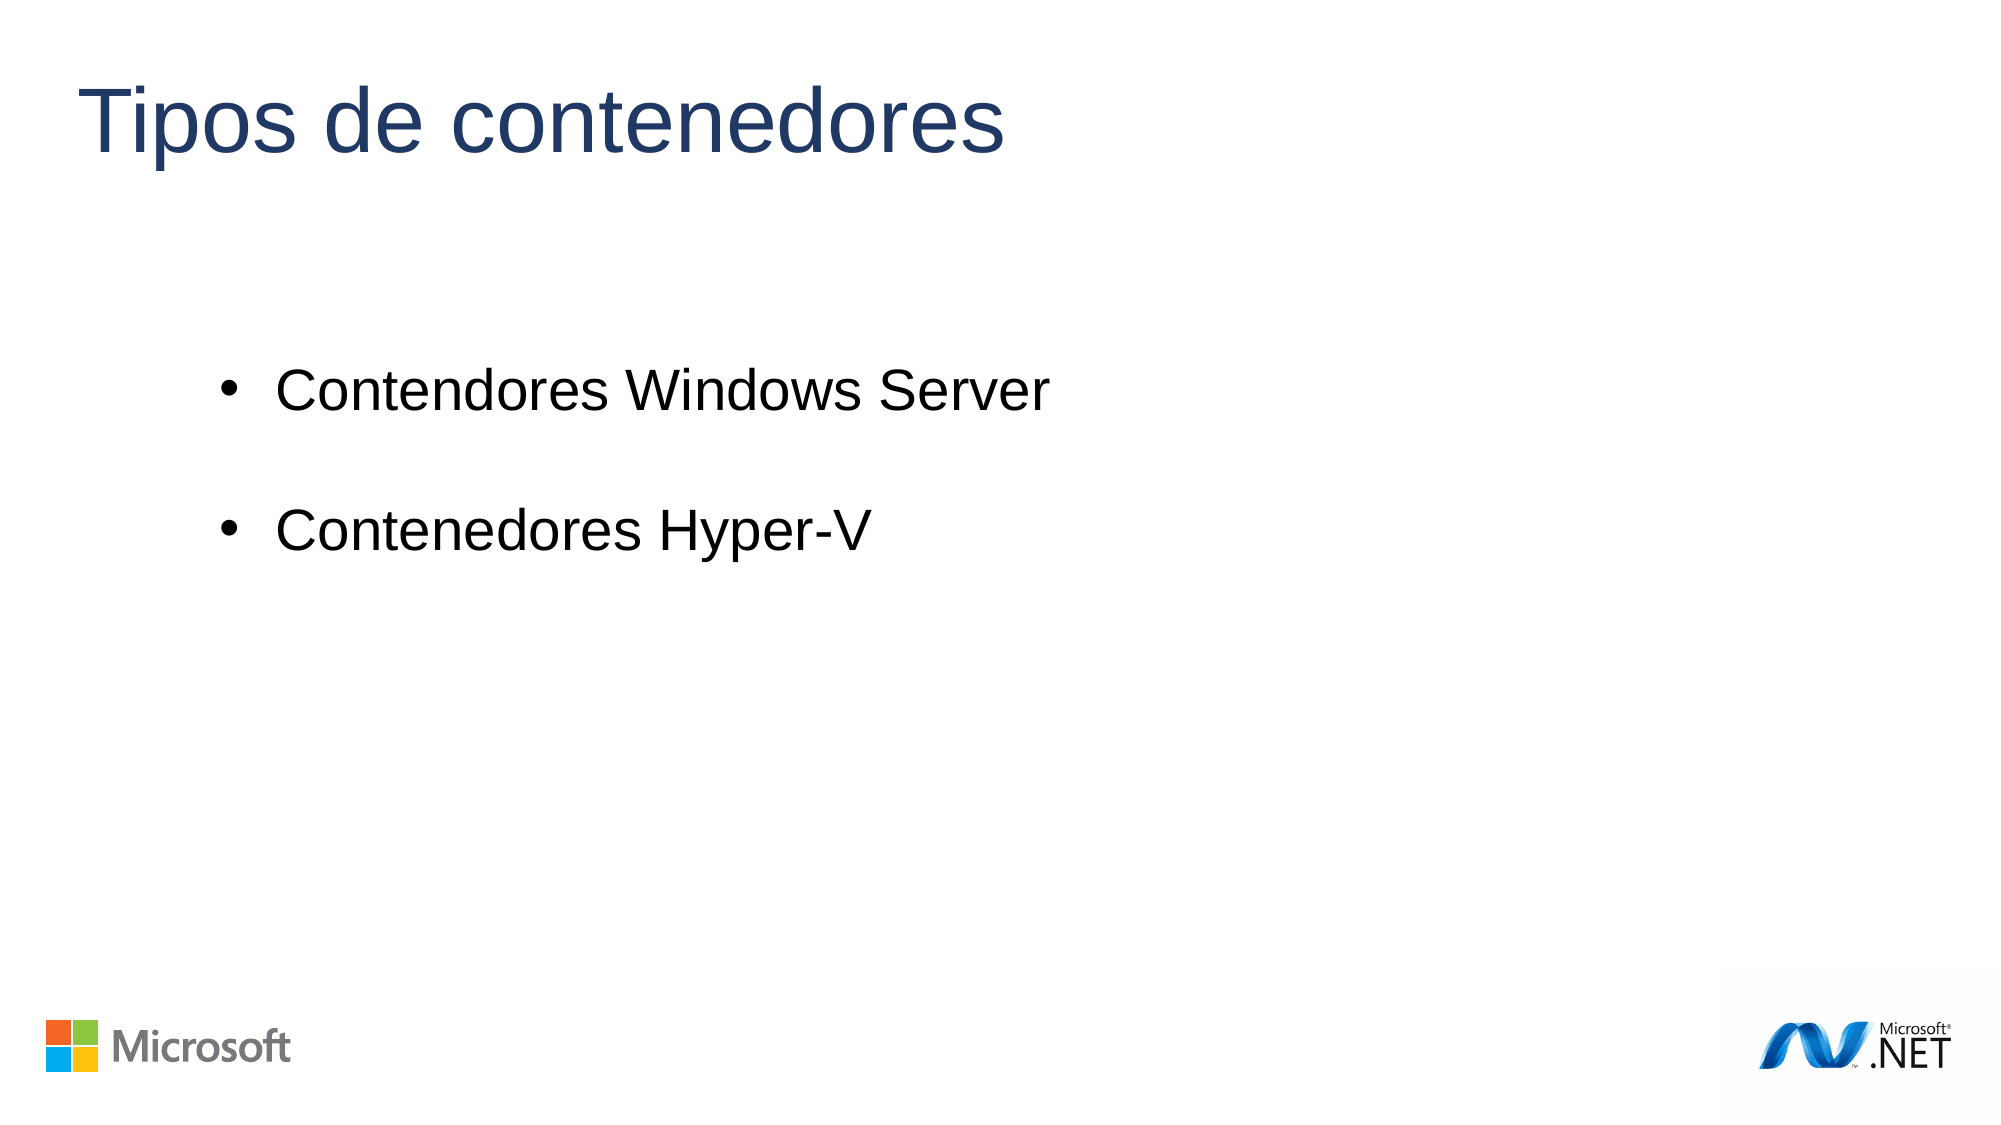

Tipos de contenedores
Contendores Windows Server

Contenedores Hyper-V